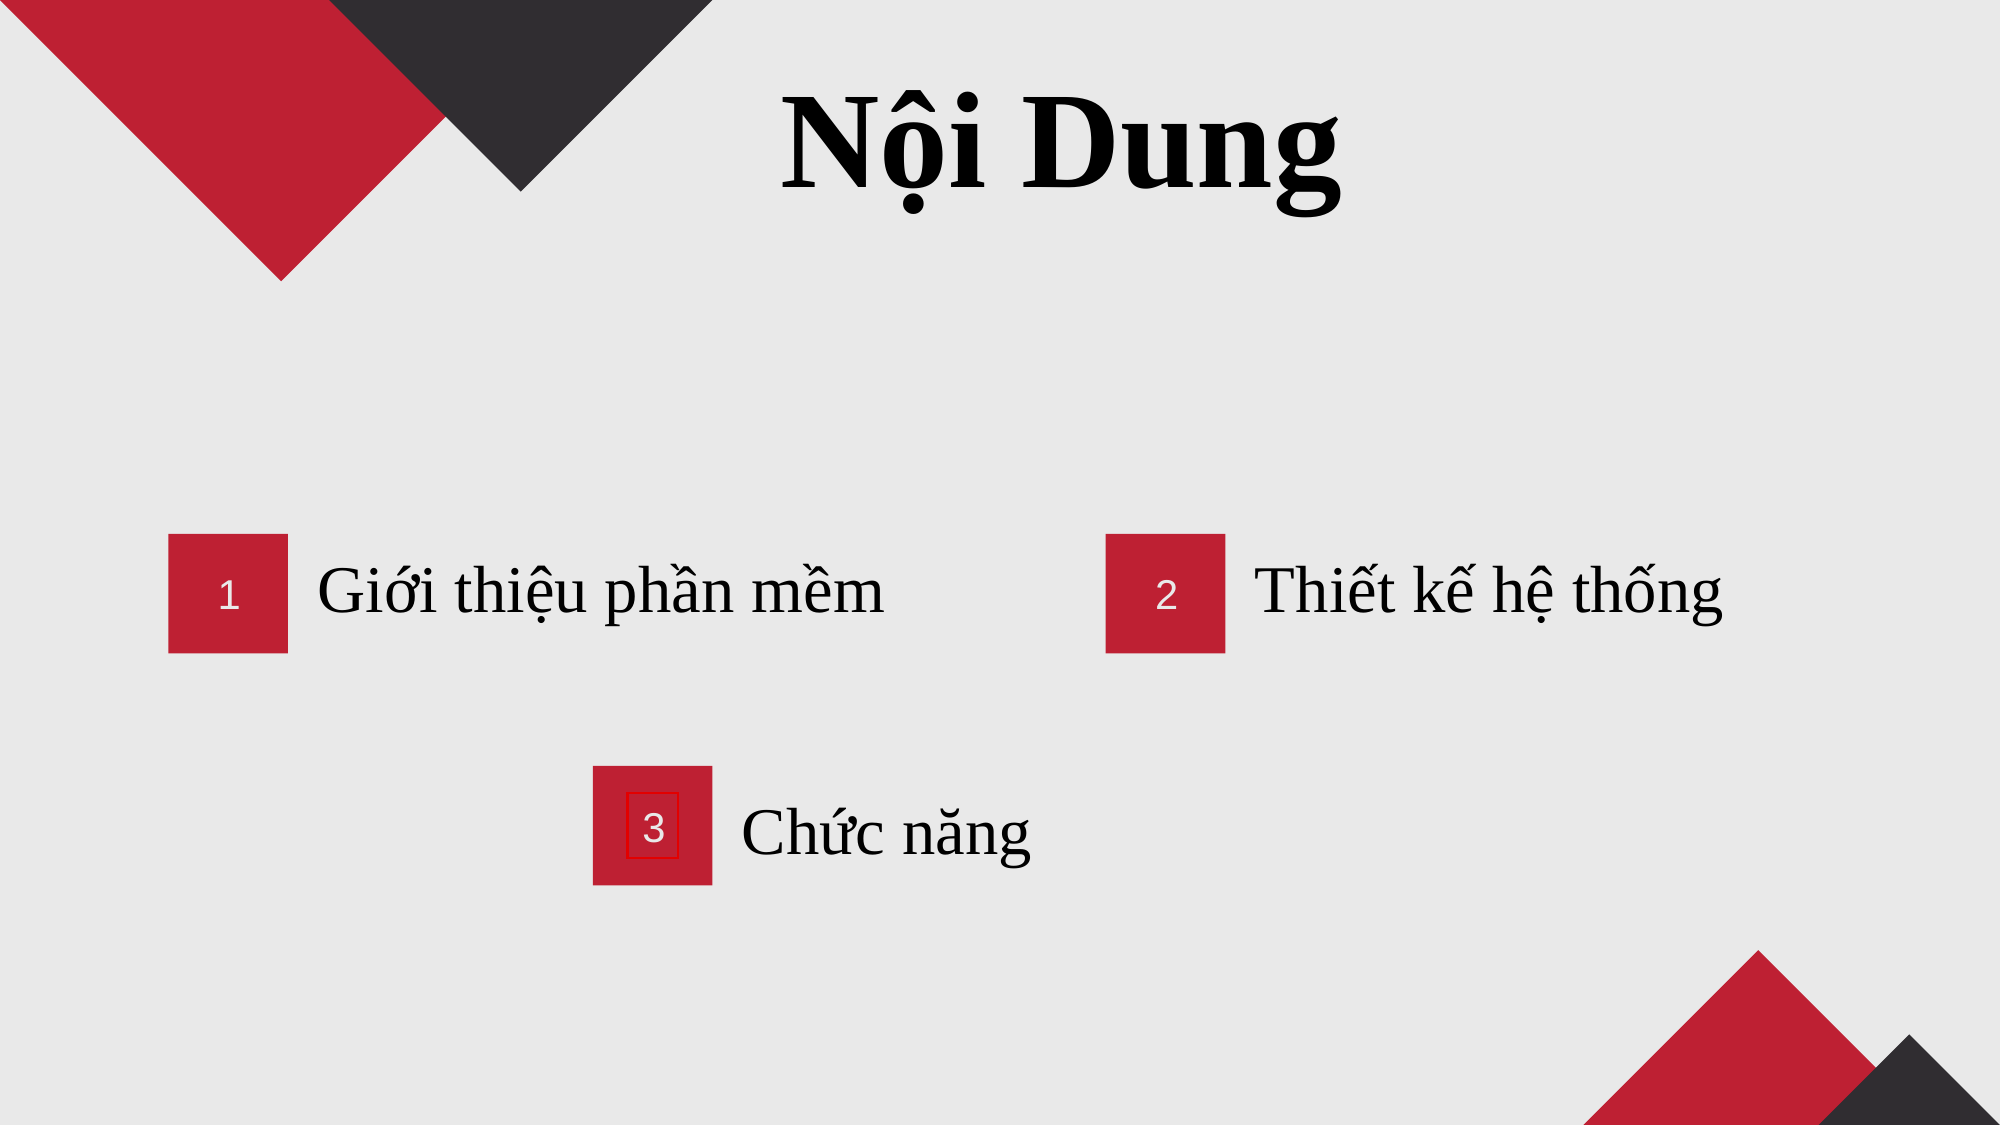

Nội Dung

Giới thiệu phần mềm
Thiết kế hệ thống
1
2

Chức năng
3
4